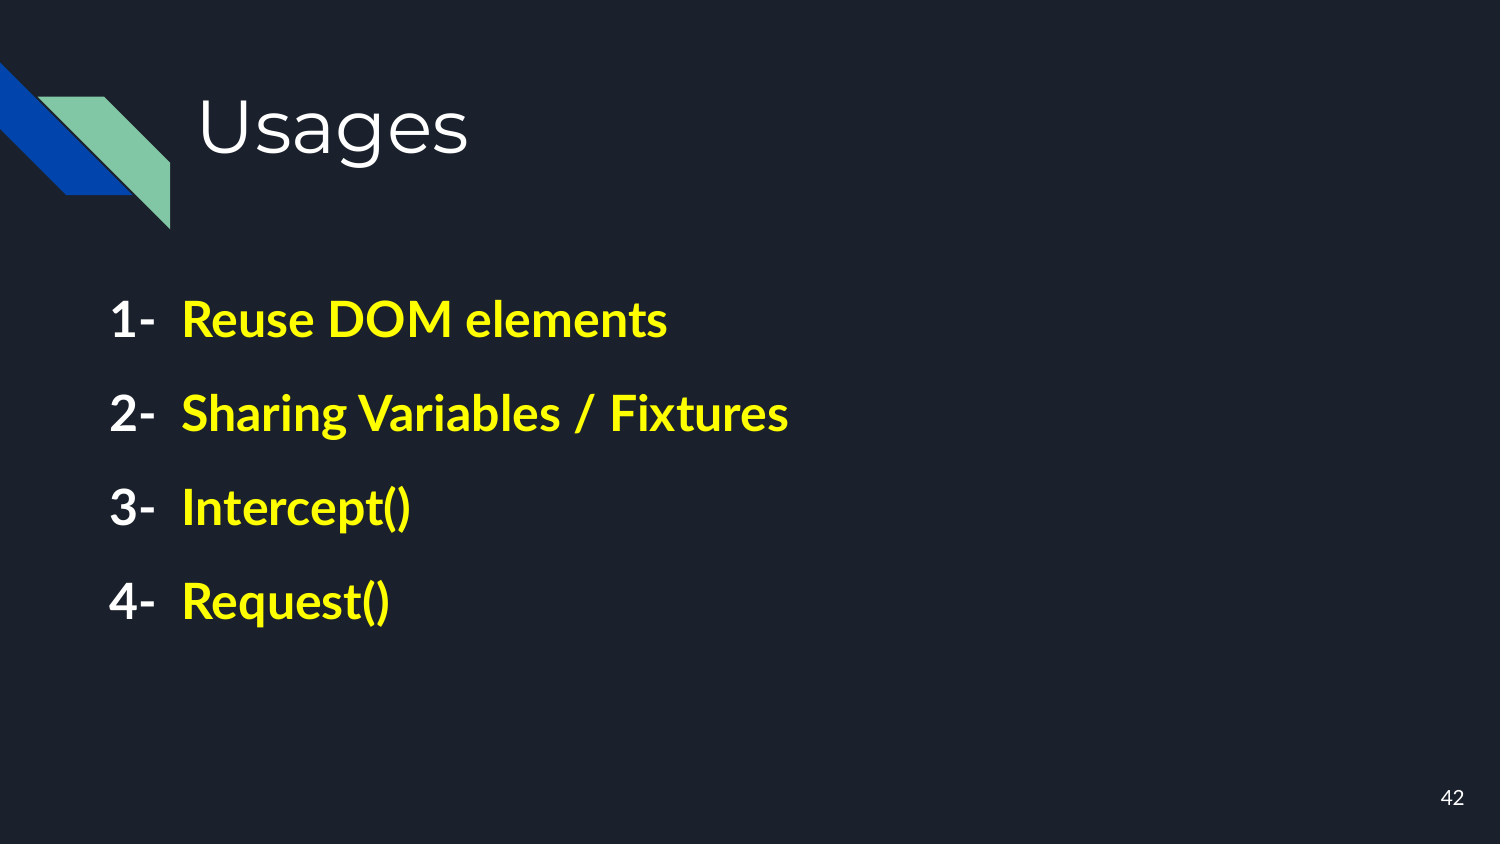

# Usages
1-  Reuse DOM elements
2-  Sharing Variables / Fixtures
3-  Intercept()
4-  Request()

42